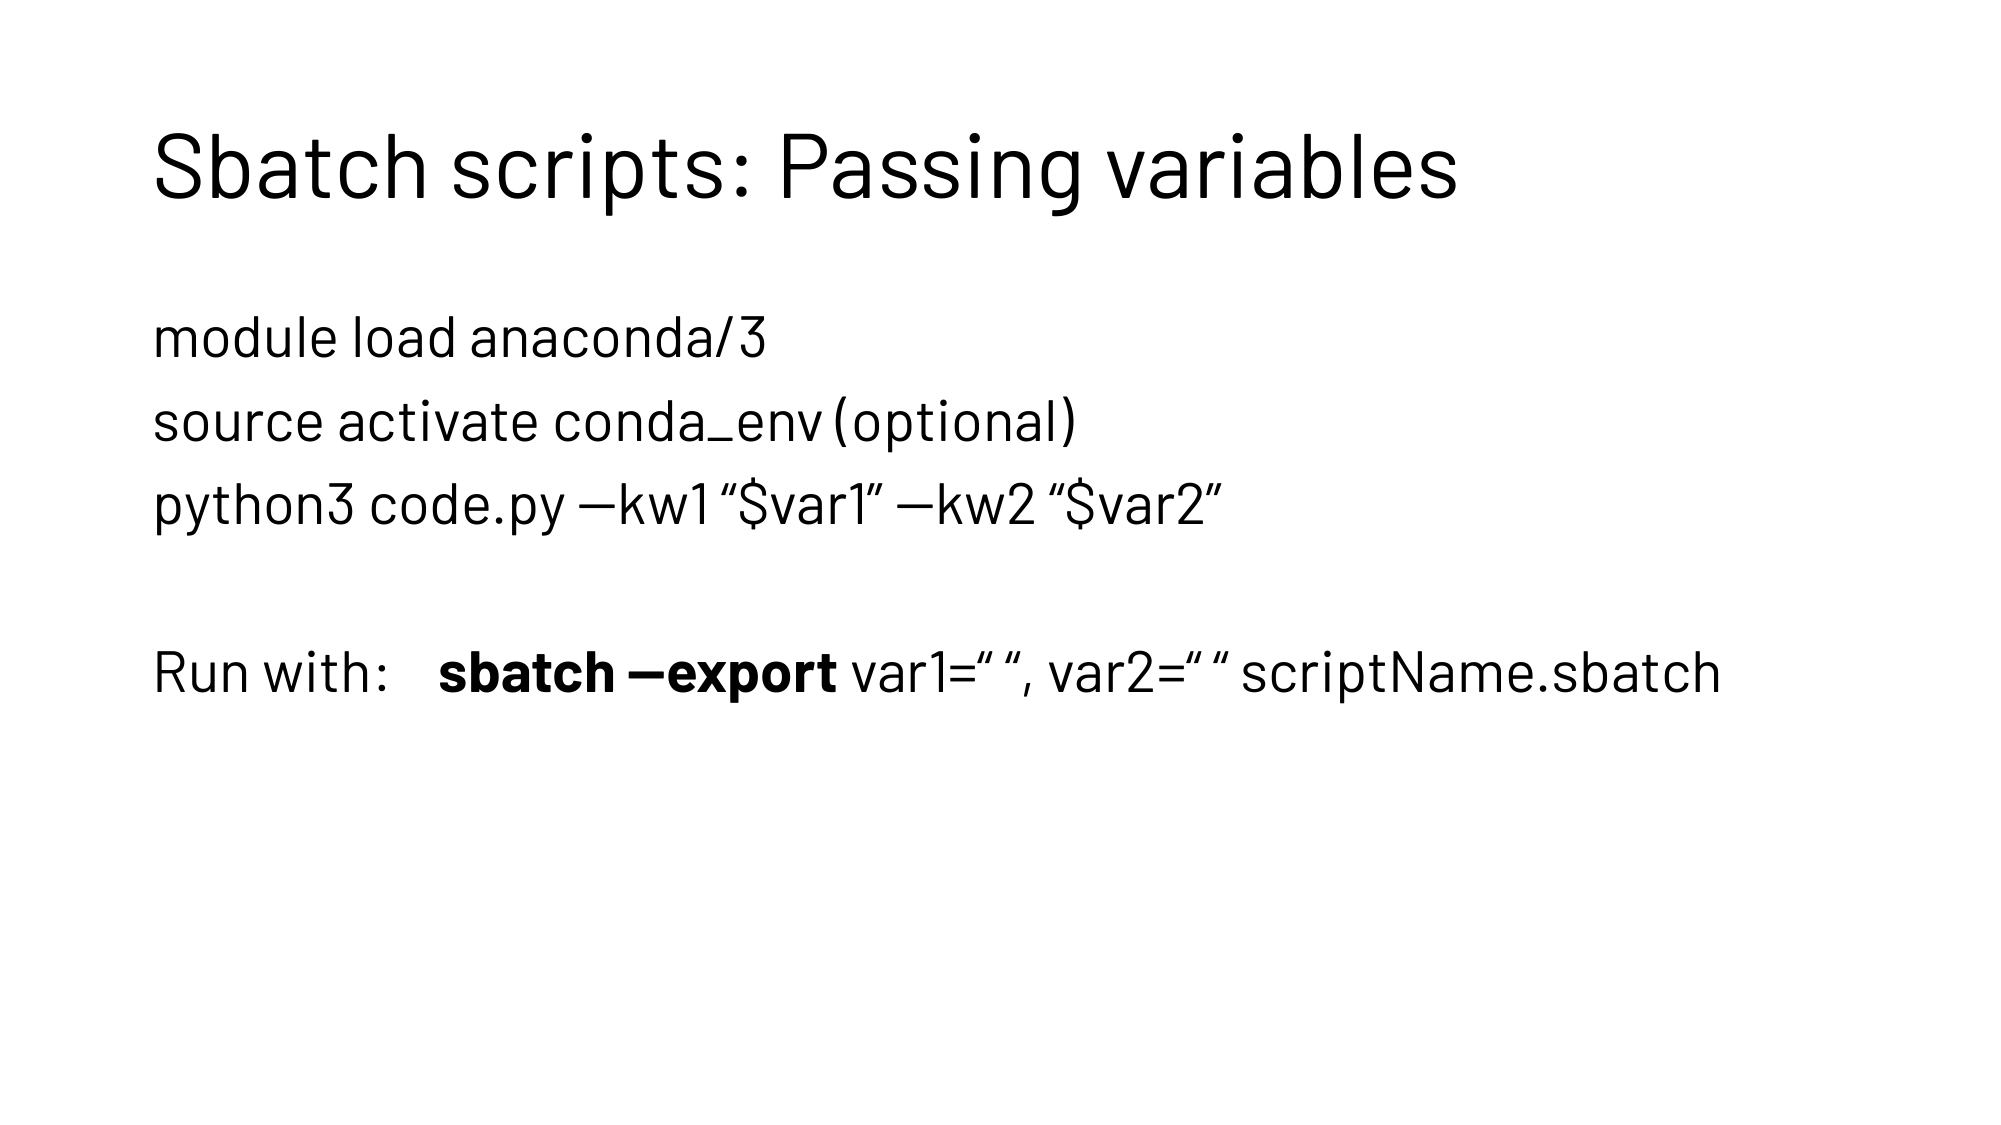

# Sbatch scripts: Passing variables
module load anaconda/3
source activate conda_env (optional)
python3 code.py --kw1 “$var1” --kw2 “$var2”

Run with:    sbatch --export var1=“ “, var2=“ “ scriptName.sbatch